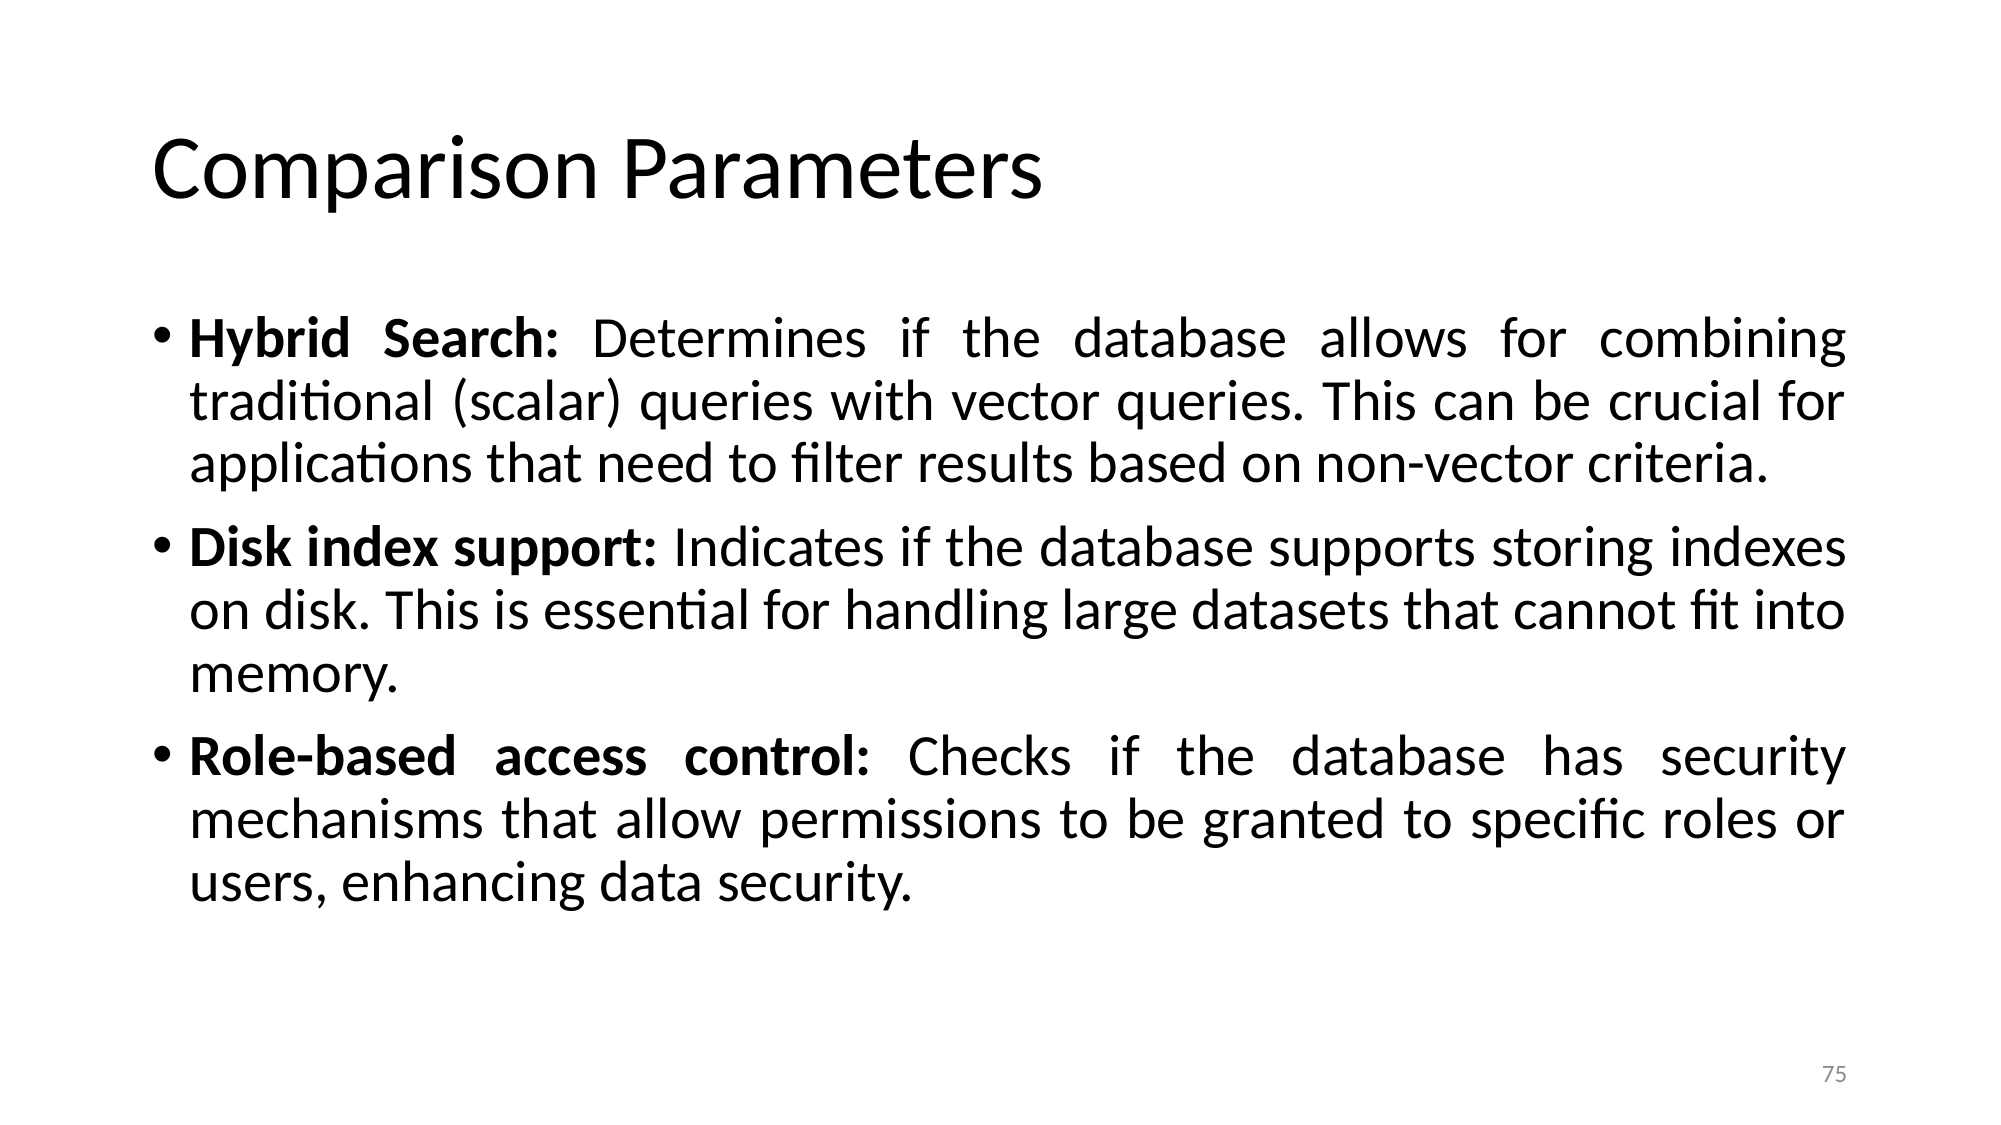

# Comparison Parameters
Hybrid Search: Determines if the database allows for combining traditional (scalar) queries with vector queries. This can be crucial for applications that need to filter results based on non-vector criteria.
Disk index support: Indicates if the database supports storing indexes on disk. This is essential for handling large datasets that cannot fit into memory.
Role-based access control: Checks if the database has security mechanisms that allow permissions to be granted to specific roles or users, enhancing data security.

75